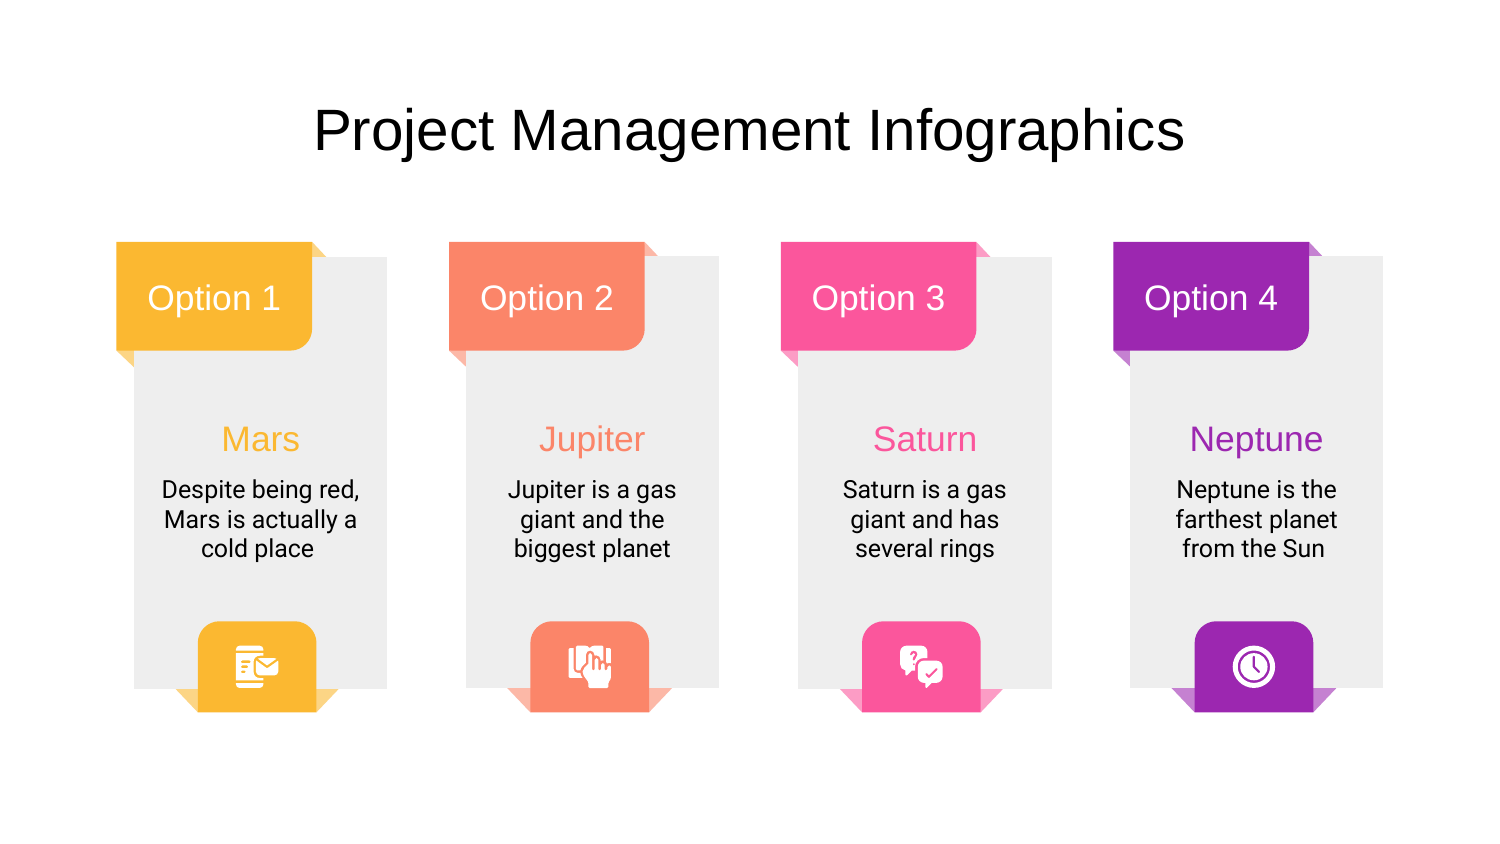

# Project Management Infographics
Option 1

Mars
Despite being red, Mars is actually a cold place

Option 2

Jupiter
Jupiter is a gas giant and the biggest planet

Option 3

Saturn
Saturn is a gas giant and has several rings

Option 4

Neptune
Neptune is the farthest planet
from the Sun